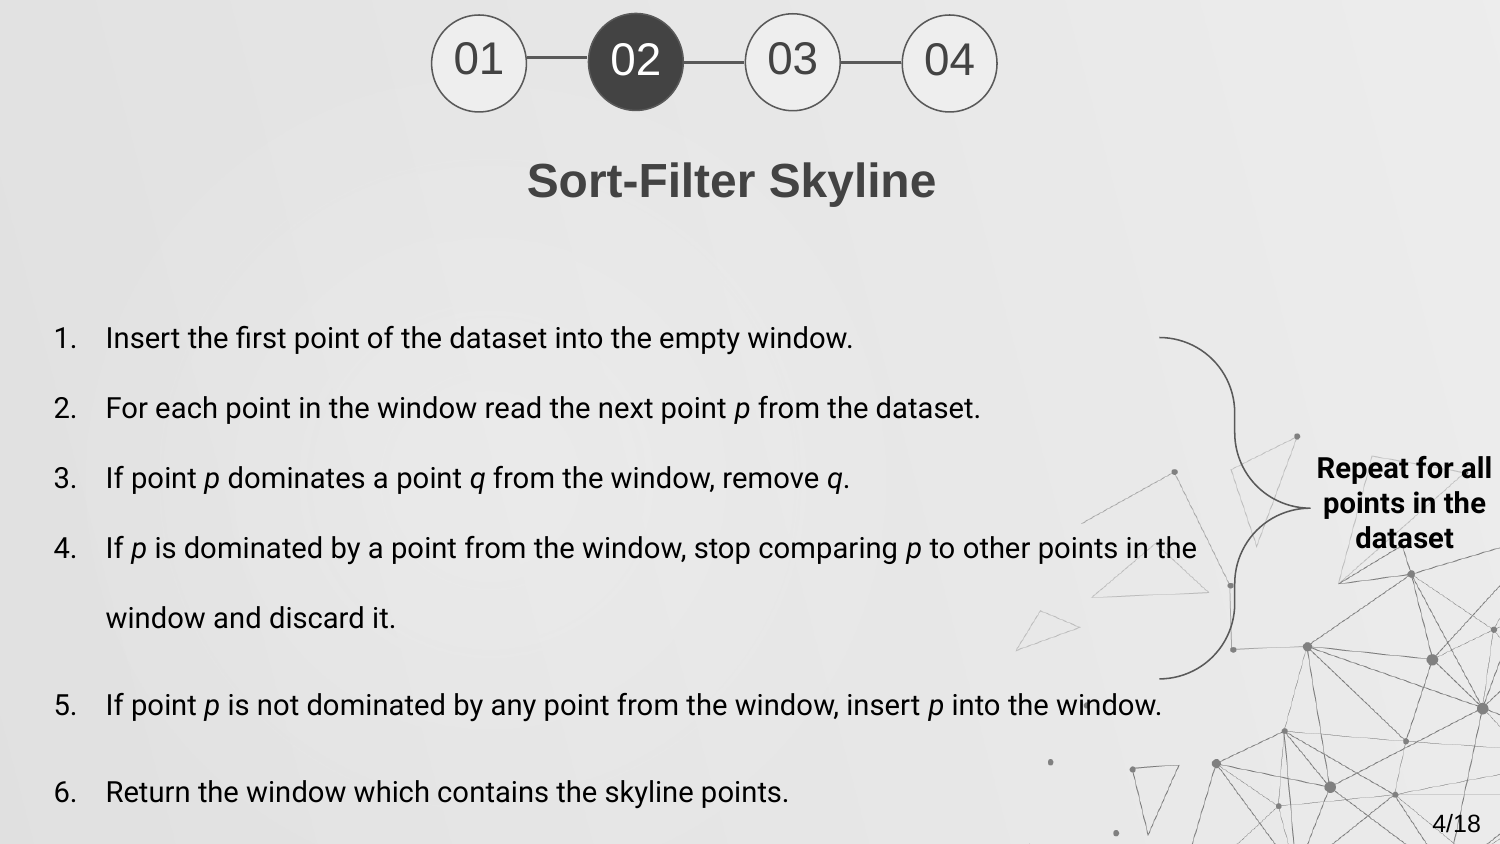

01

03

04
02
Sort-Filter Skyline
Insert the first point of the dataset into the empty window.
For each point in the window read the next point p from the dataset.
If point p dominates a point q from the window, remove q.
If p is dominated by a point from the window, stop comparing p to other points in the window and discard it.
If point p is not dominated by any point from the window, insert p into the window.
Return the window which contains the skyline points.

Repeat for all
points in the dataset
4/18